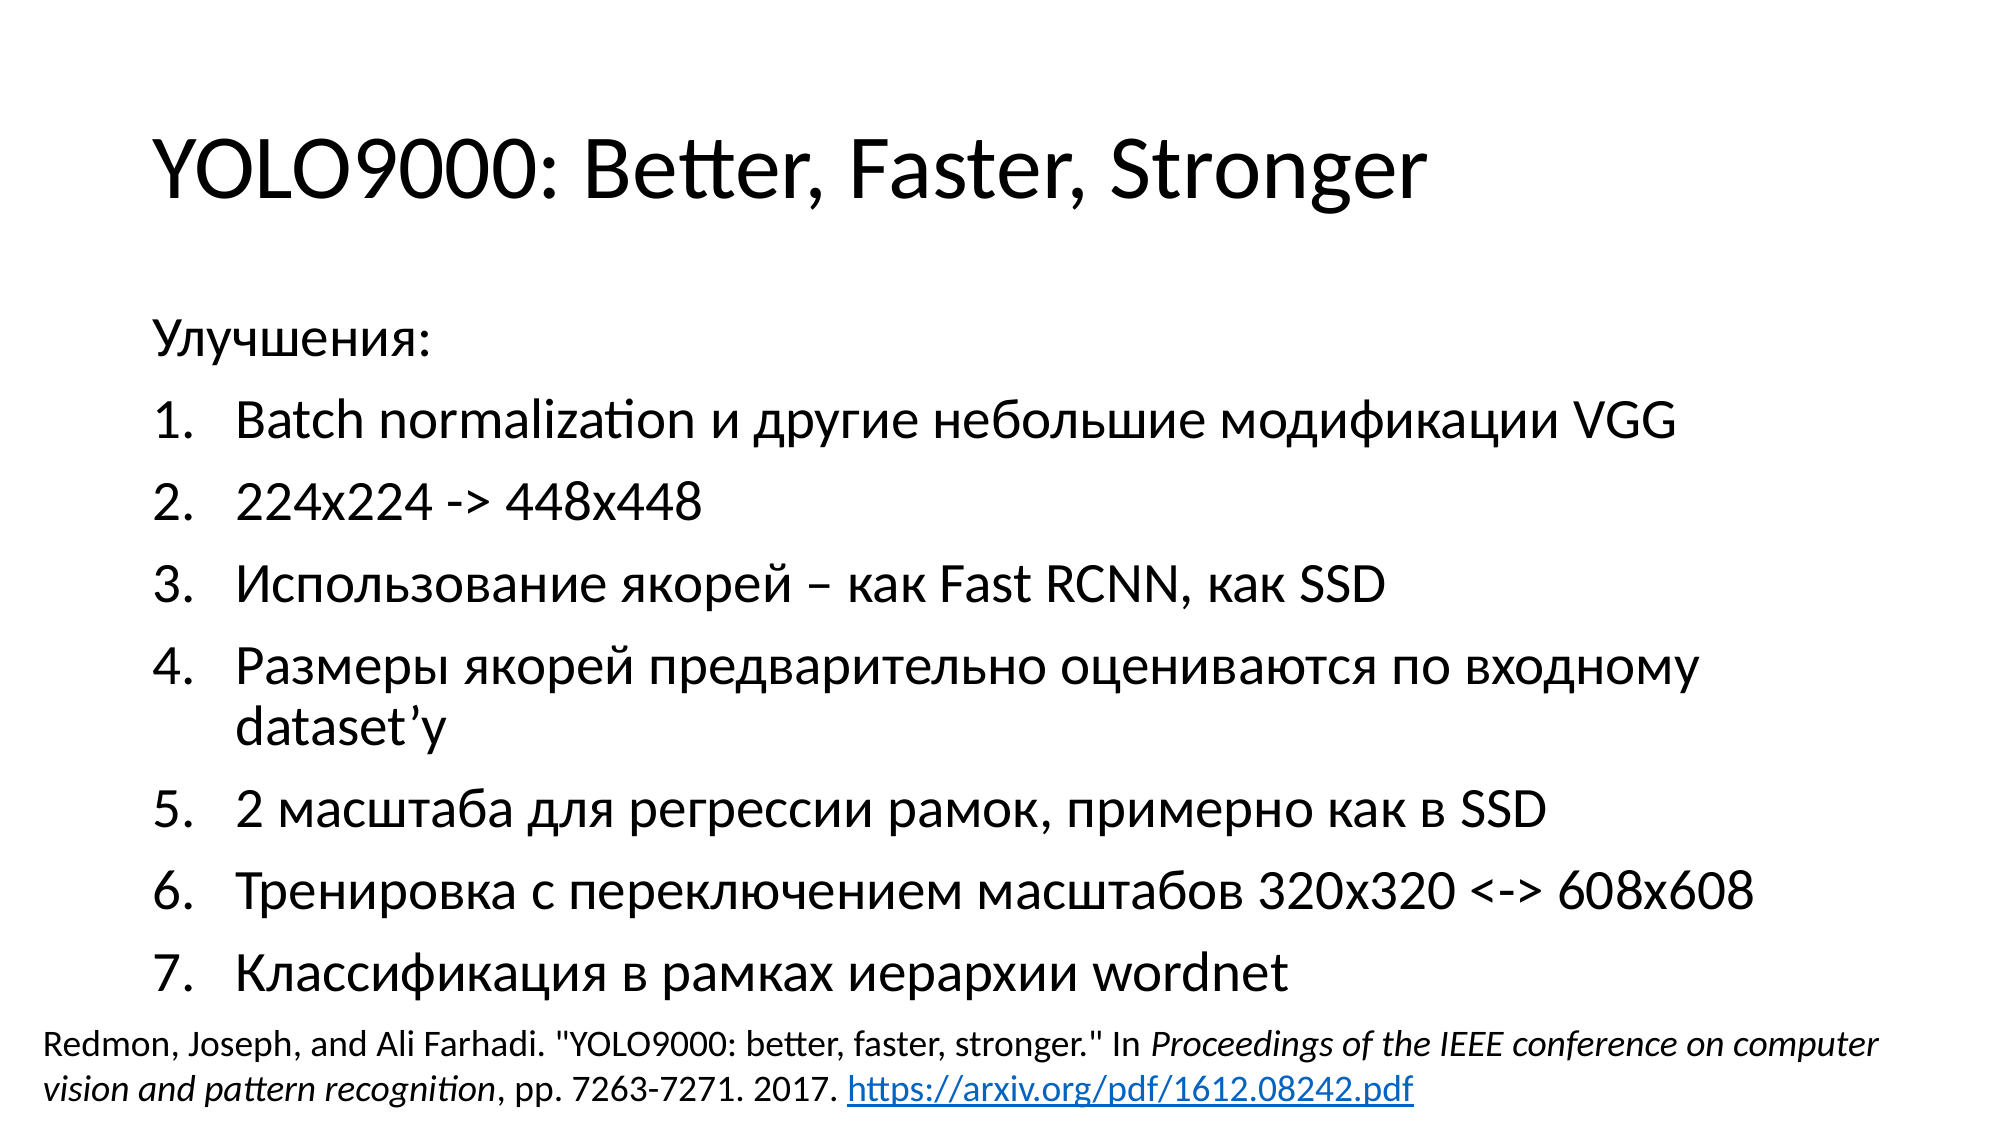

# YOLO9000: Better, Faster, Stronger
Улучшения:
Batch normalization и другие небольшие модификации VGG
224x224 -> 448x448
Использование якорей – как Fast RCNN, как SSD
Размеры якорей предварительно оцениваются по входному dataset’y
2 масштаба для регрессии рамок, примерно как в SSD
Тренировка с переключением масштабов 320x320 <-> 608x608
Классификация в рамках иерархии wordnet

Redmon, Joseph, and Ali Farhadi. "YOLO9000: better, faster, stronger." In Proceedings of the IEEE conference on computer vision and pattern recognition, pp. 7263-7271. 2017. https://arxiv.org/pdf/1612.08242.pdf